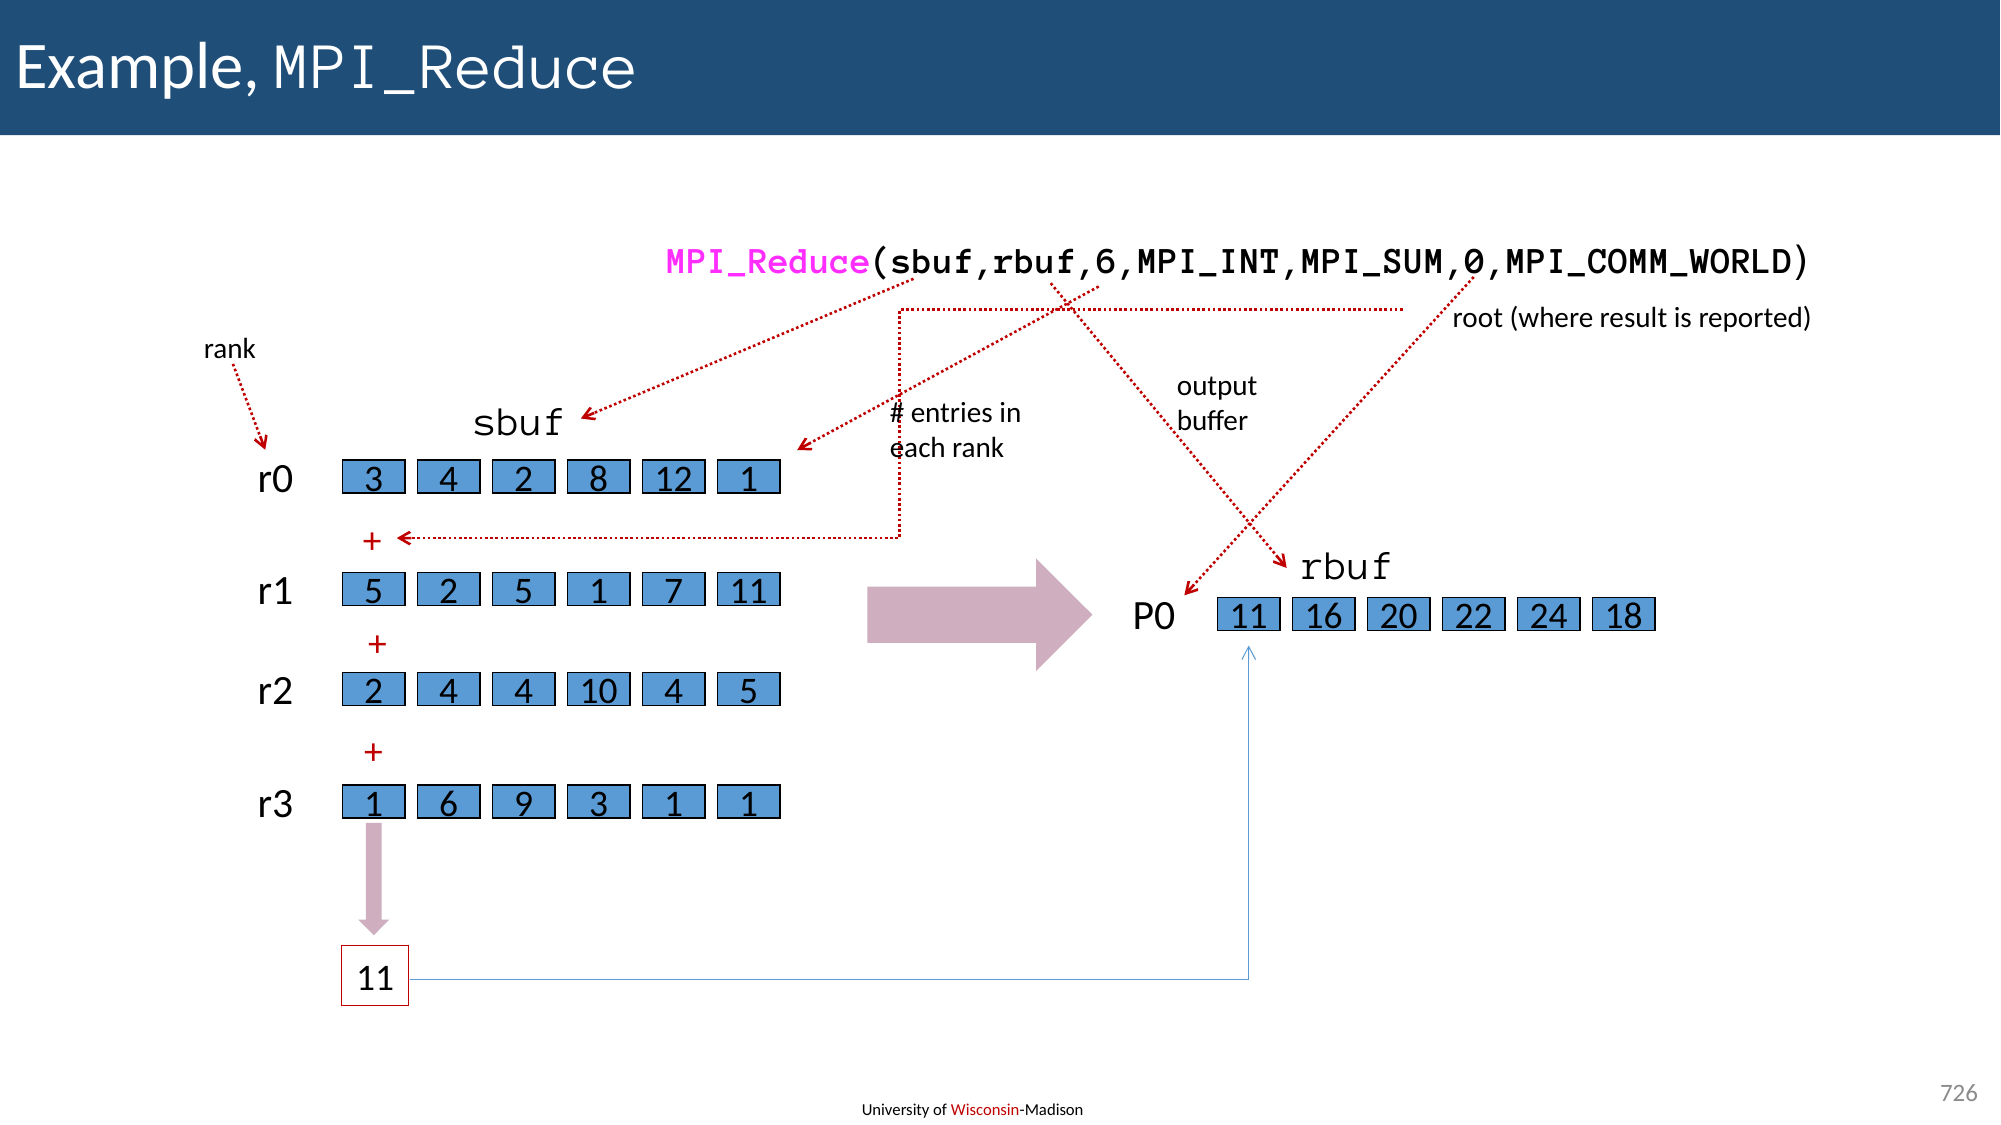

# Example, MPI_Reduce
MPI_Reduce(sbuf,rbuf,6,MPI_INT,MPI_SUM,0,MPI_COMM_WORLD)
root (where result is reported)
rank
output
buffer
# entries in each rank
sbuf
r0
3
4
2
8
12
1
+
rbuf
r1

5
2
5
1
7
11
P0
11
16
20
22
24
18
+
r2
2
4
4
10
4
5
+
r3
1
6
9
3
1
1

11
726